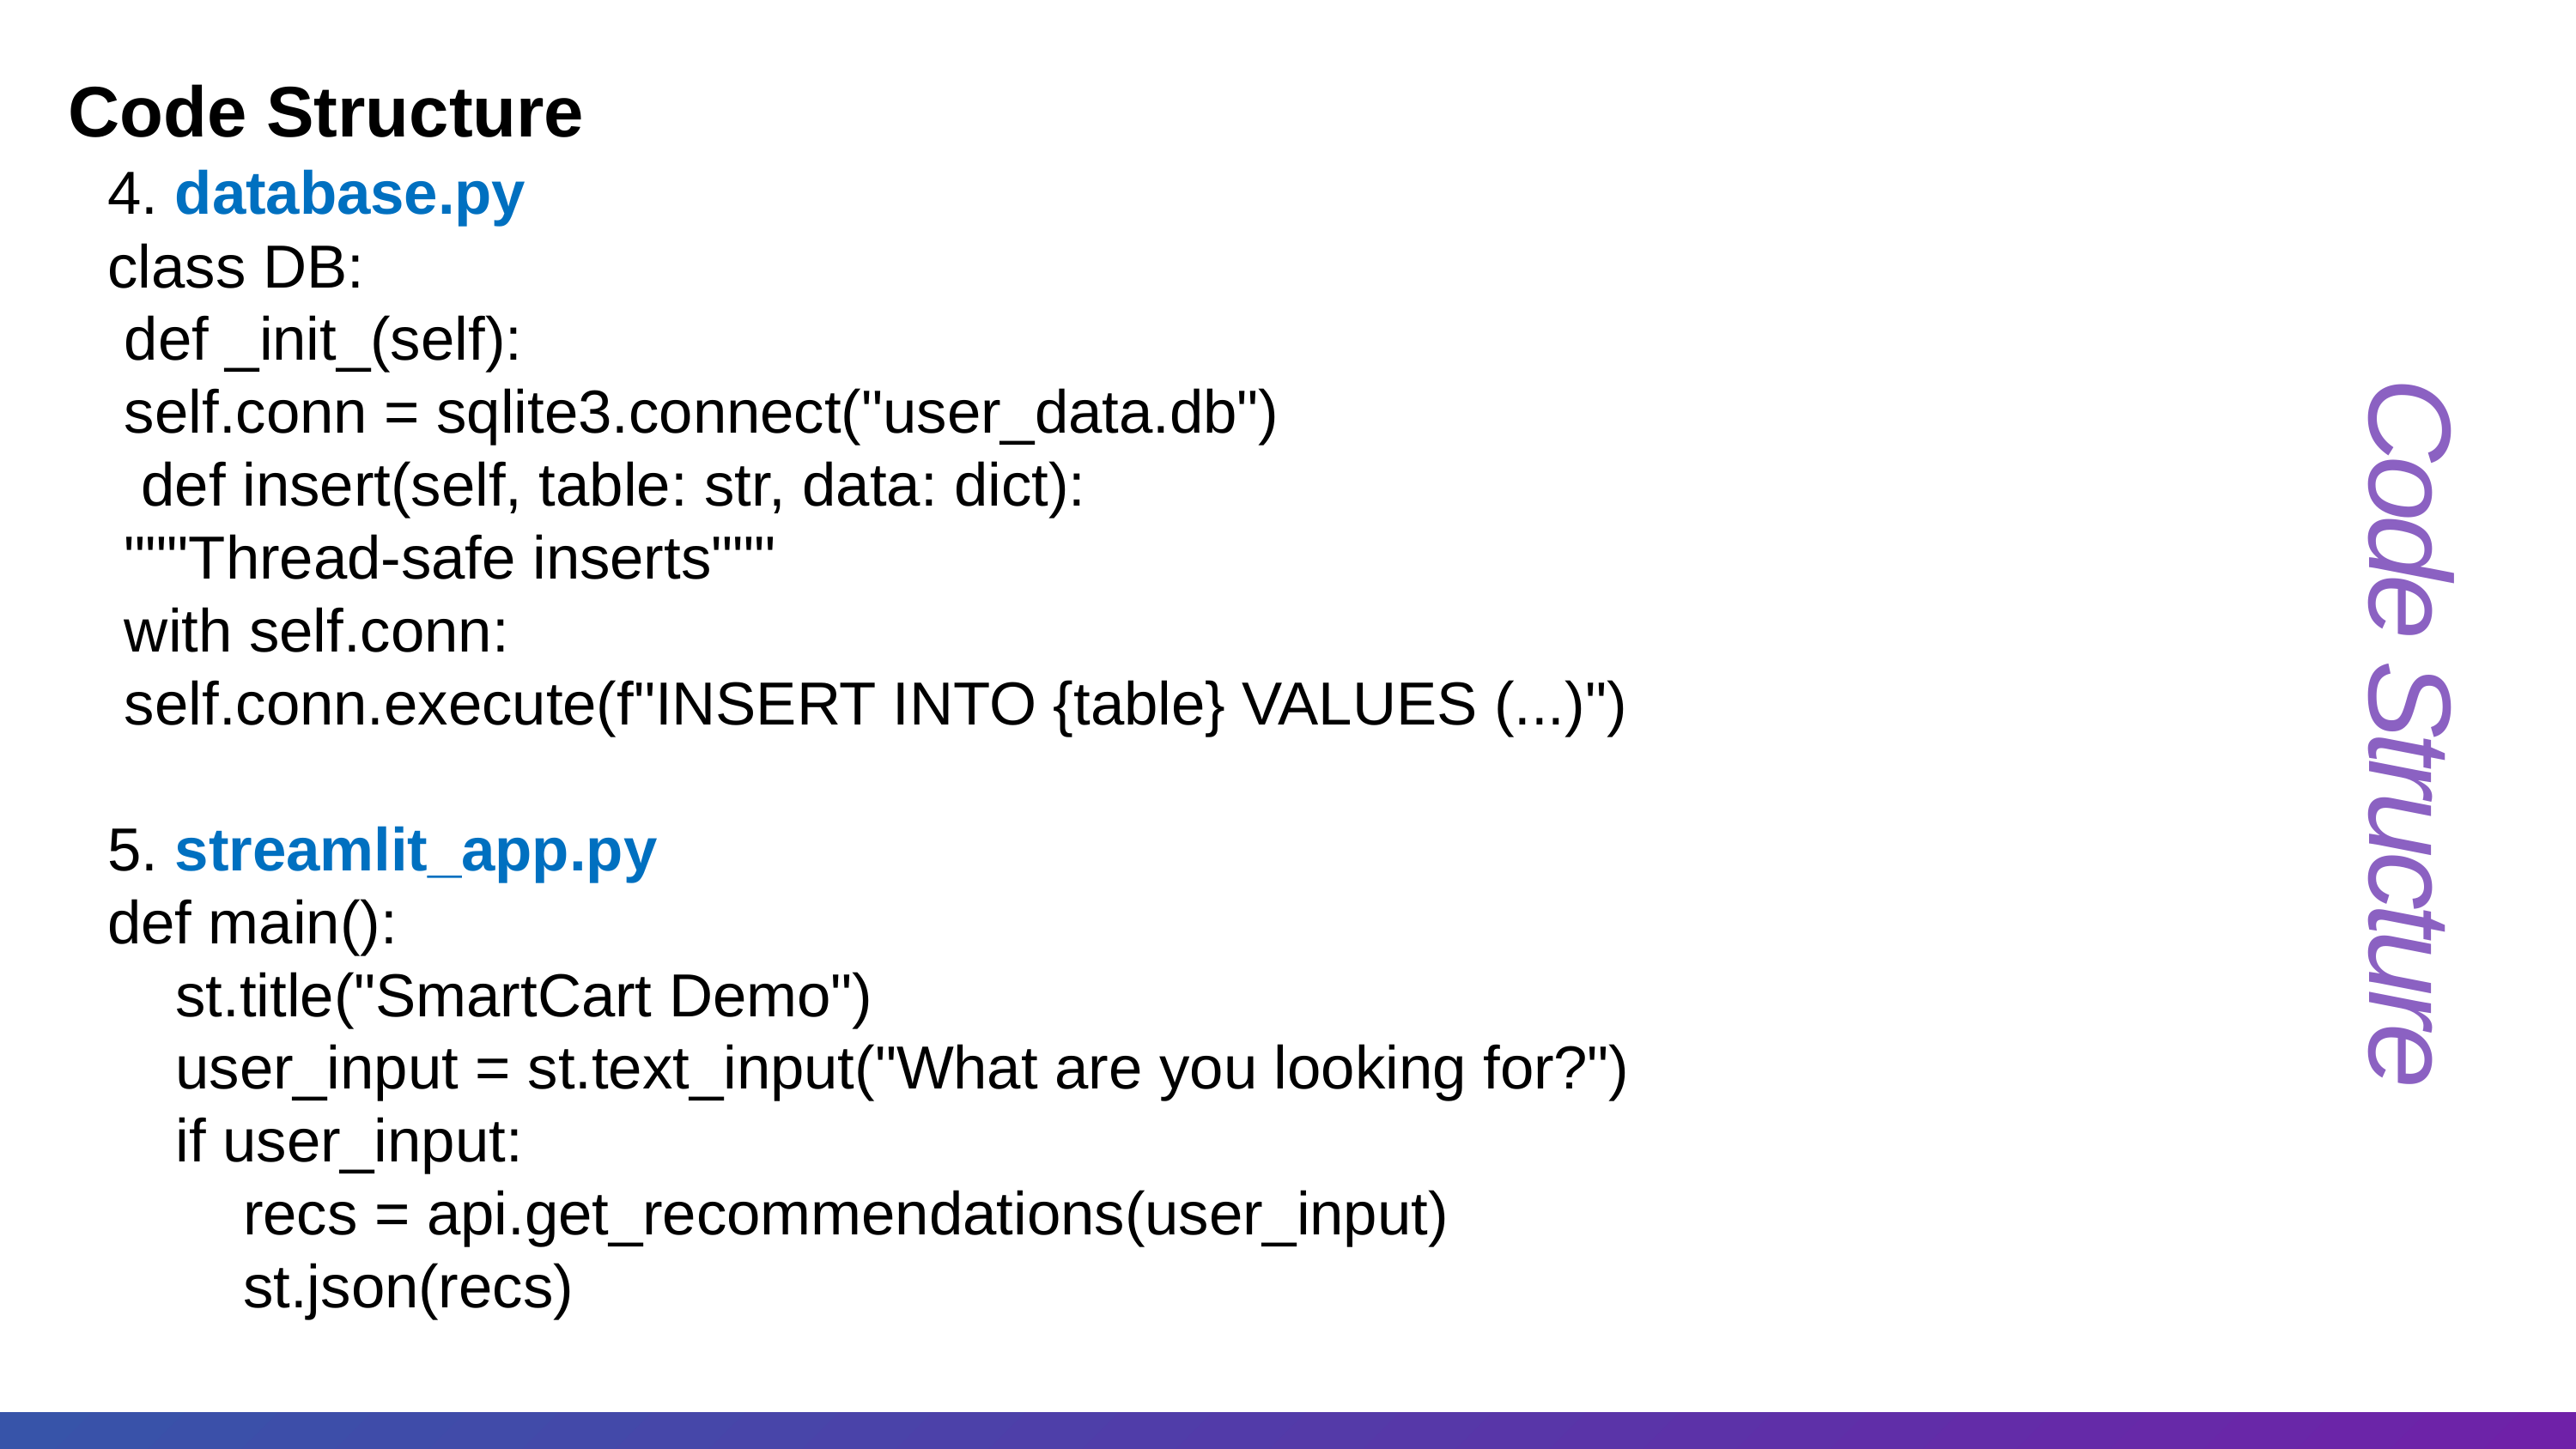

Code Structure
4. database.py
class DB:
 def _init_(self):
 self.conn = sqlite3.connect("user_data.db")
  def insert(self, table: str, data: dict):
 """Thread-safe inserts"""
 with self.conn:
 self.conn.execute(f"INSERT INTO {table} VALUES (...)")

5. streamlit_app.py
def main():
    st.title("SmartCart Demo")
    user_input = st.text_input("What are you looking for?")
    if user_input:
        recs = api.get_recommendations(user_input)
        st.json(recs)

Code Structure